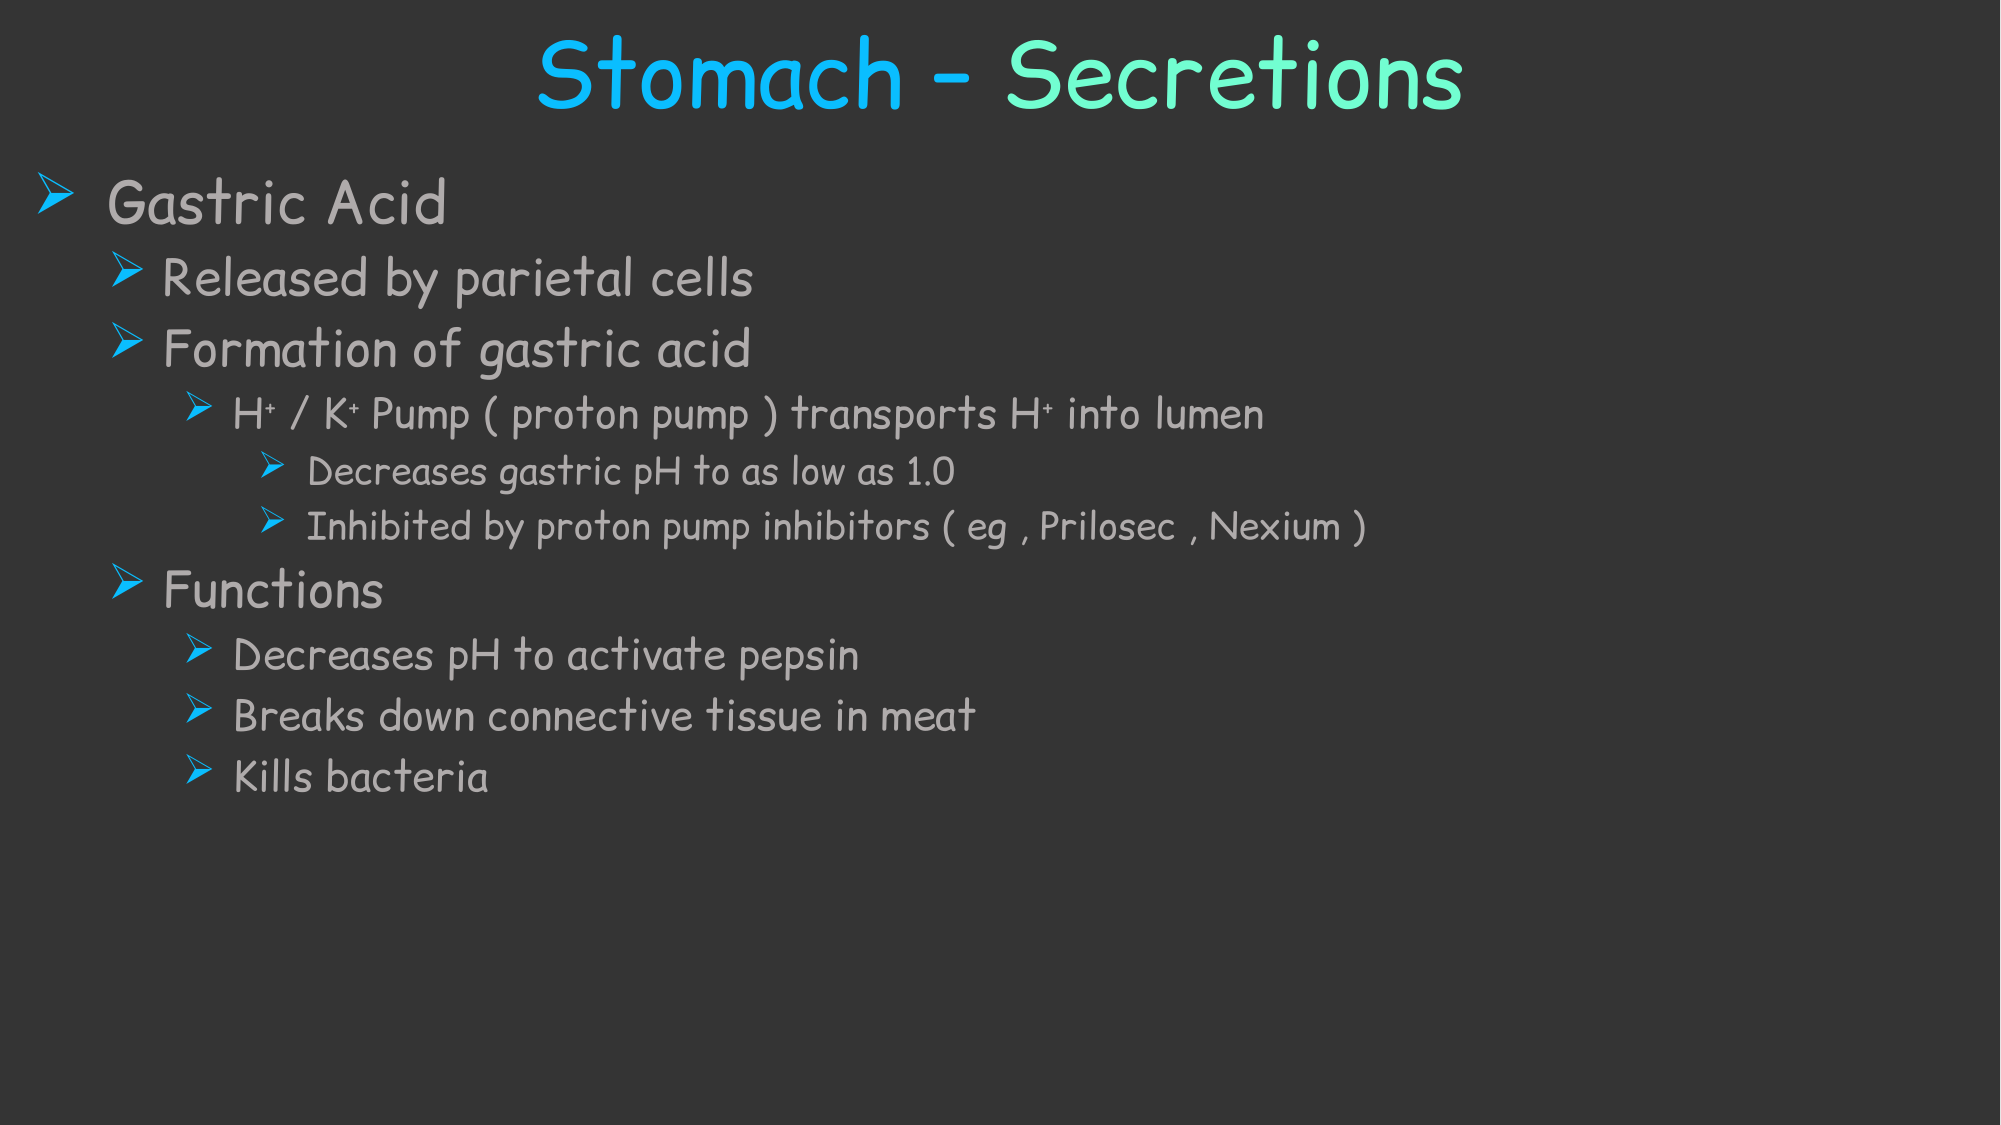

# Stomach – Secretions
Gastric Acid
 Released by parietal cells
 Formation of gastric acid
 H+ / K+ Pump ( proton pump ) transports H+ into lumen
 Decreases gastric pH to as low as 1.0
 Inhibited by proton pump inhibitors ( eg , Prilosec , Nexium )
 Functions
 Decreases pH to activate pepsin
 Breaks down connective tissue in meat
 Kills bacteria